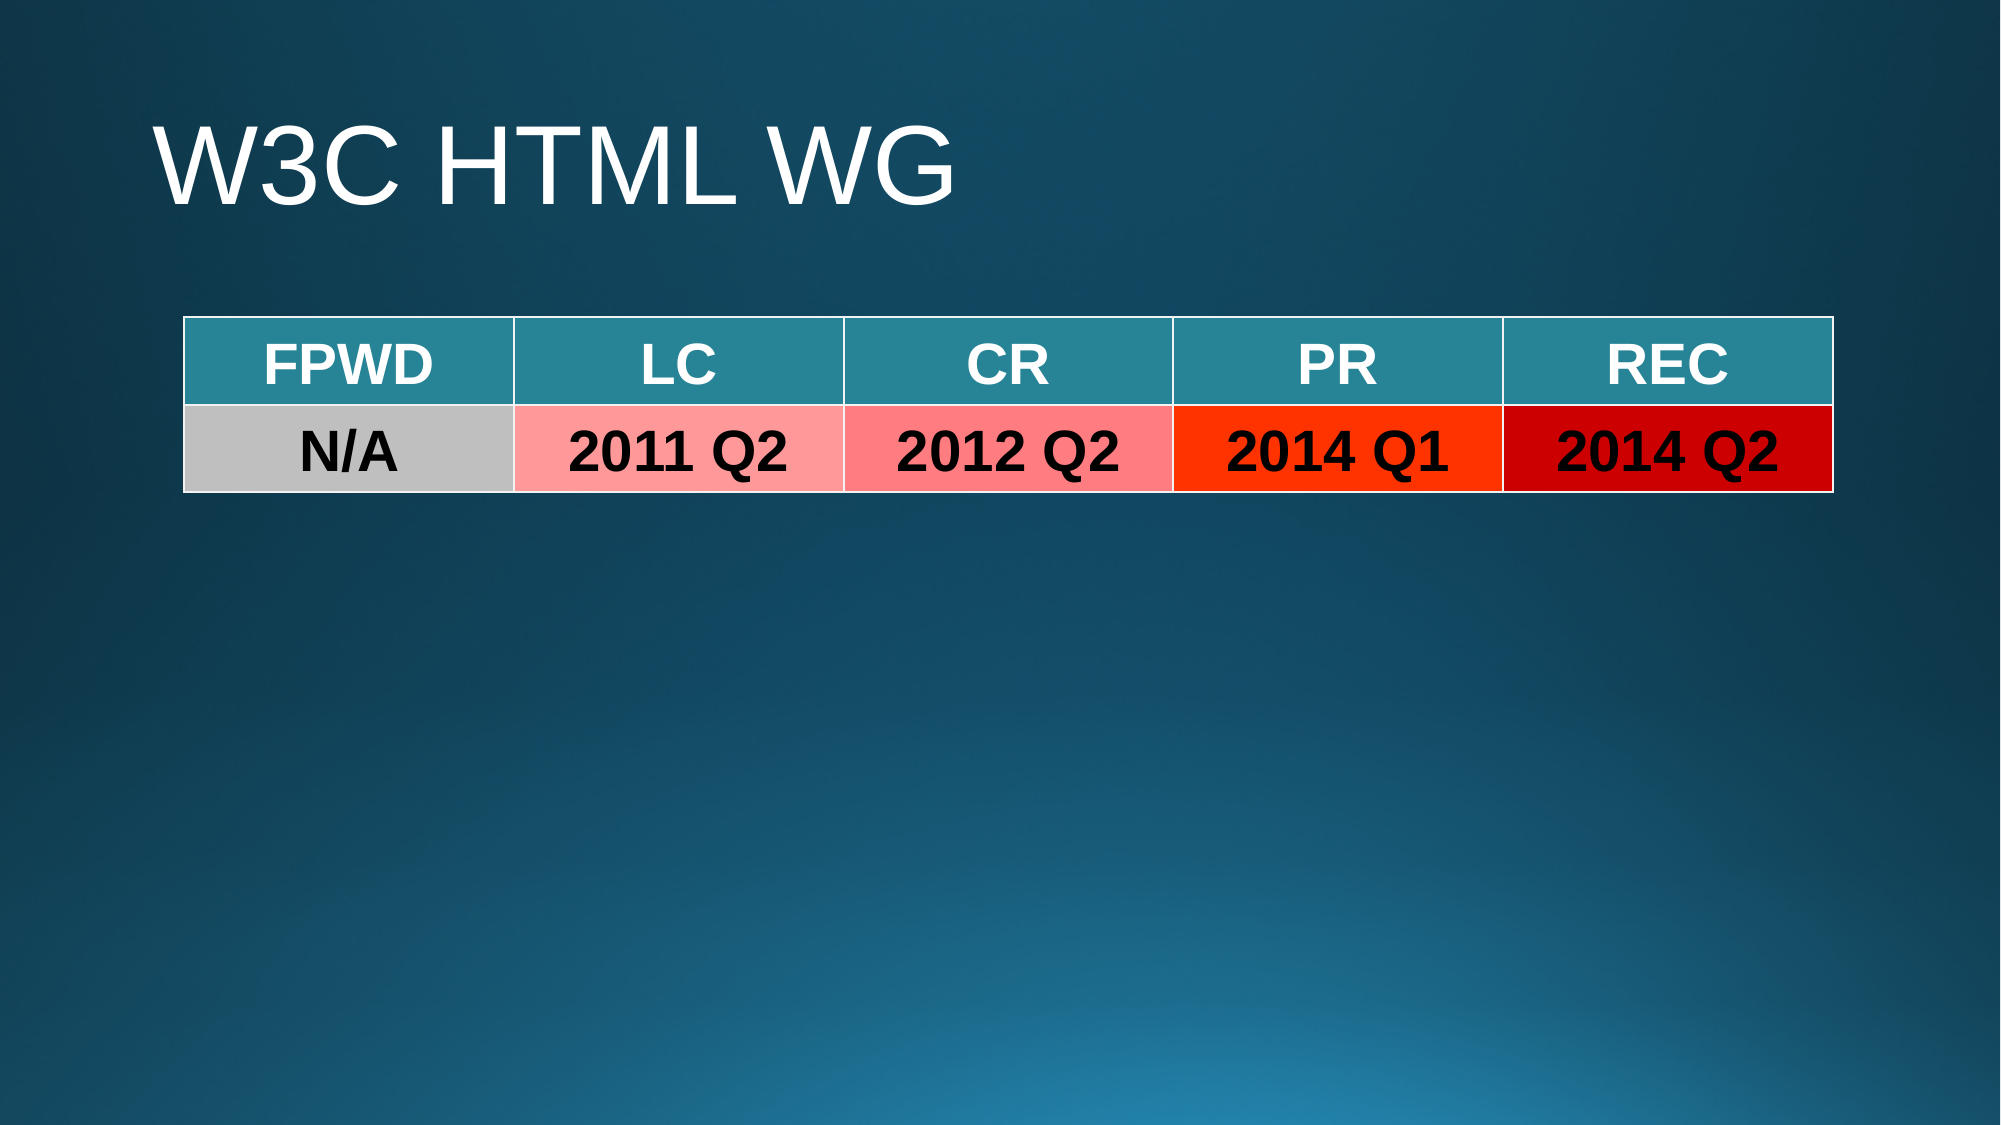

# W3C HTML WG
FPWD
LC
CR
PR
REC
N/A
2011 Q2
2012 Q2
2014 Q1
2014 Q2